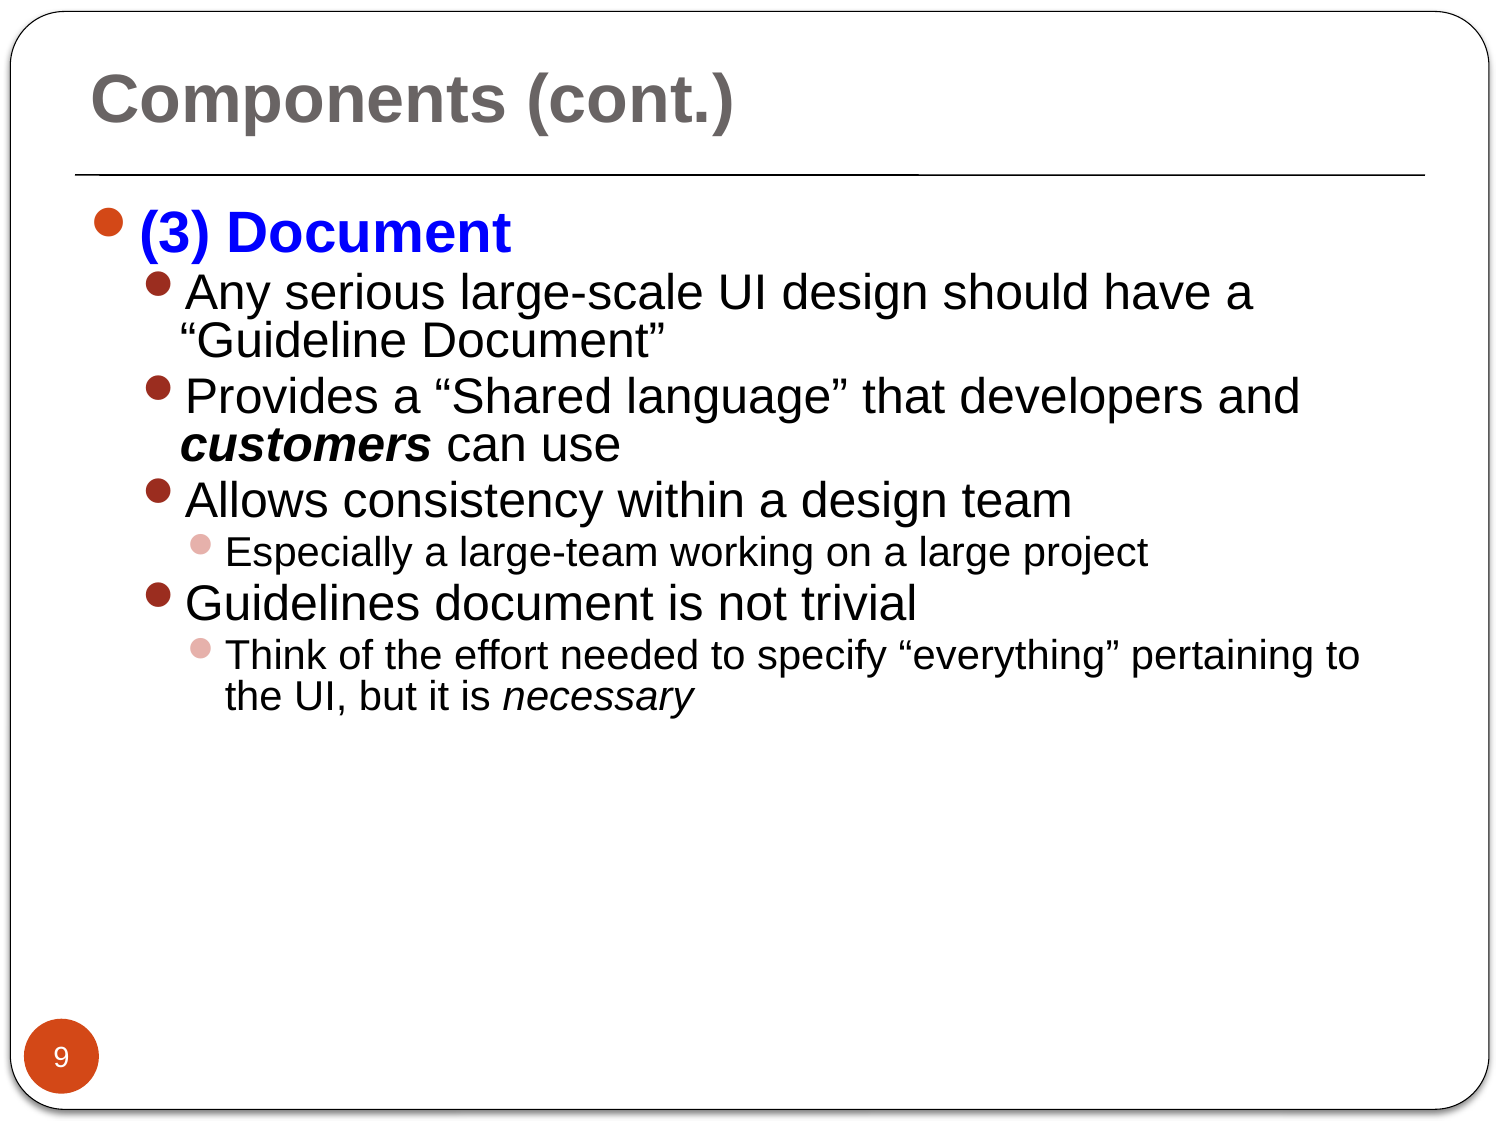

# Components (cont.)
(3) Document
Any serious large-scale UI design should have a “Guideline Document”
Provides a “Shared language” that developers and customers can use
Allows consistency within a design team
Especially a large-team working on a large project
Guidelines document is not trivial
Think of the effort needed to specify “everything” pertaining to the UI, but it is necessary
9